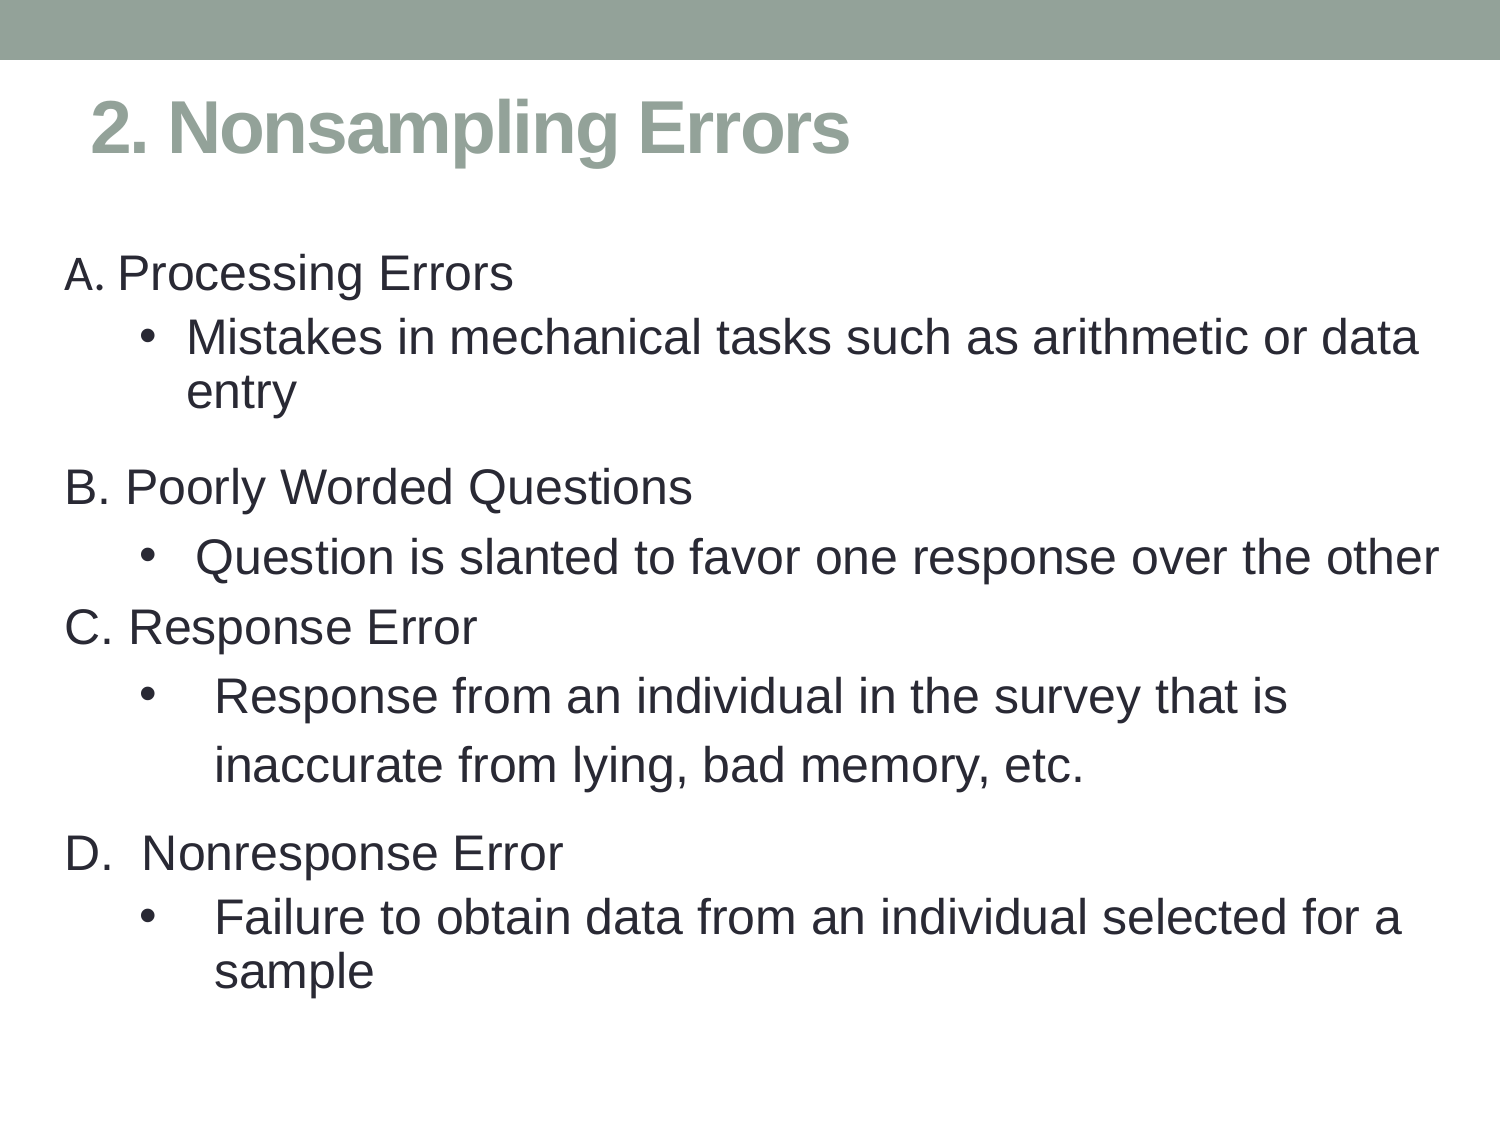

# 2. Nonsampling Errors
A. Processing Errors
Mistakes in mechanical tasks such as arithmetic or data entry
B. Poorly Worded Questions
Question is slanted to favor one response over the other
C. Response Error
Response from an individual in the survey that is inaccurate from lying, bad memory, etc.
D.  Nonresponse Error
Failure to obtain data from an individual selected for a sample